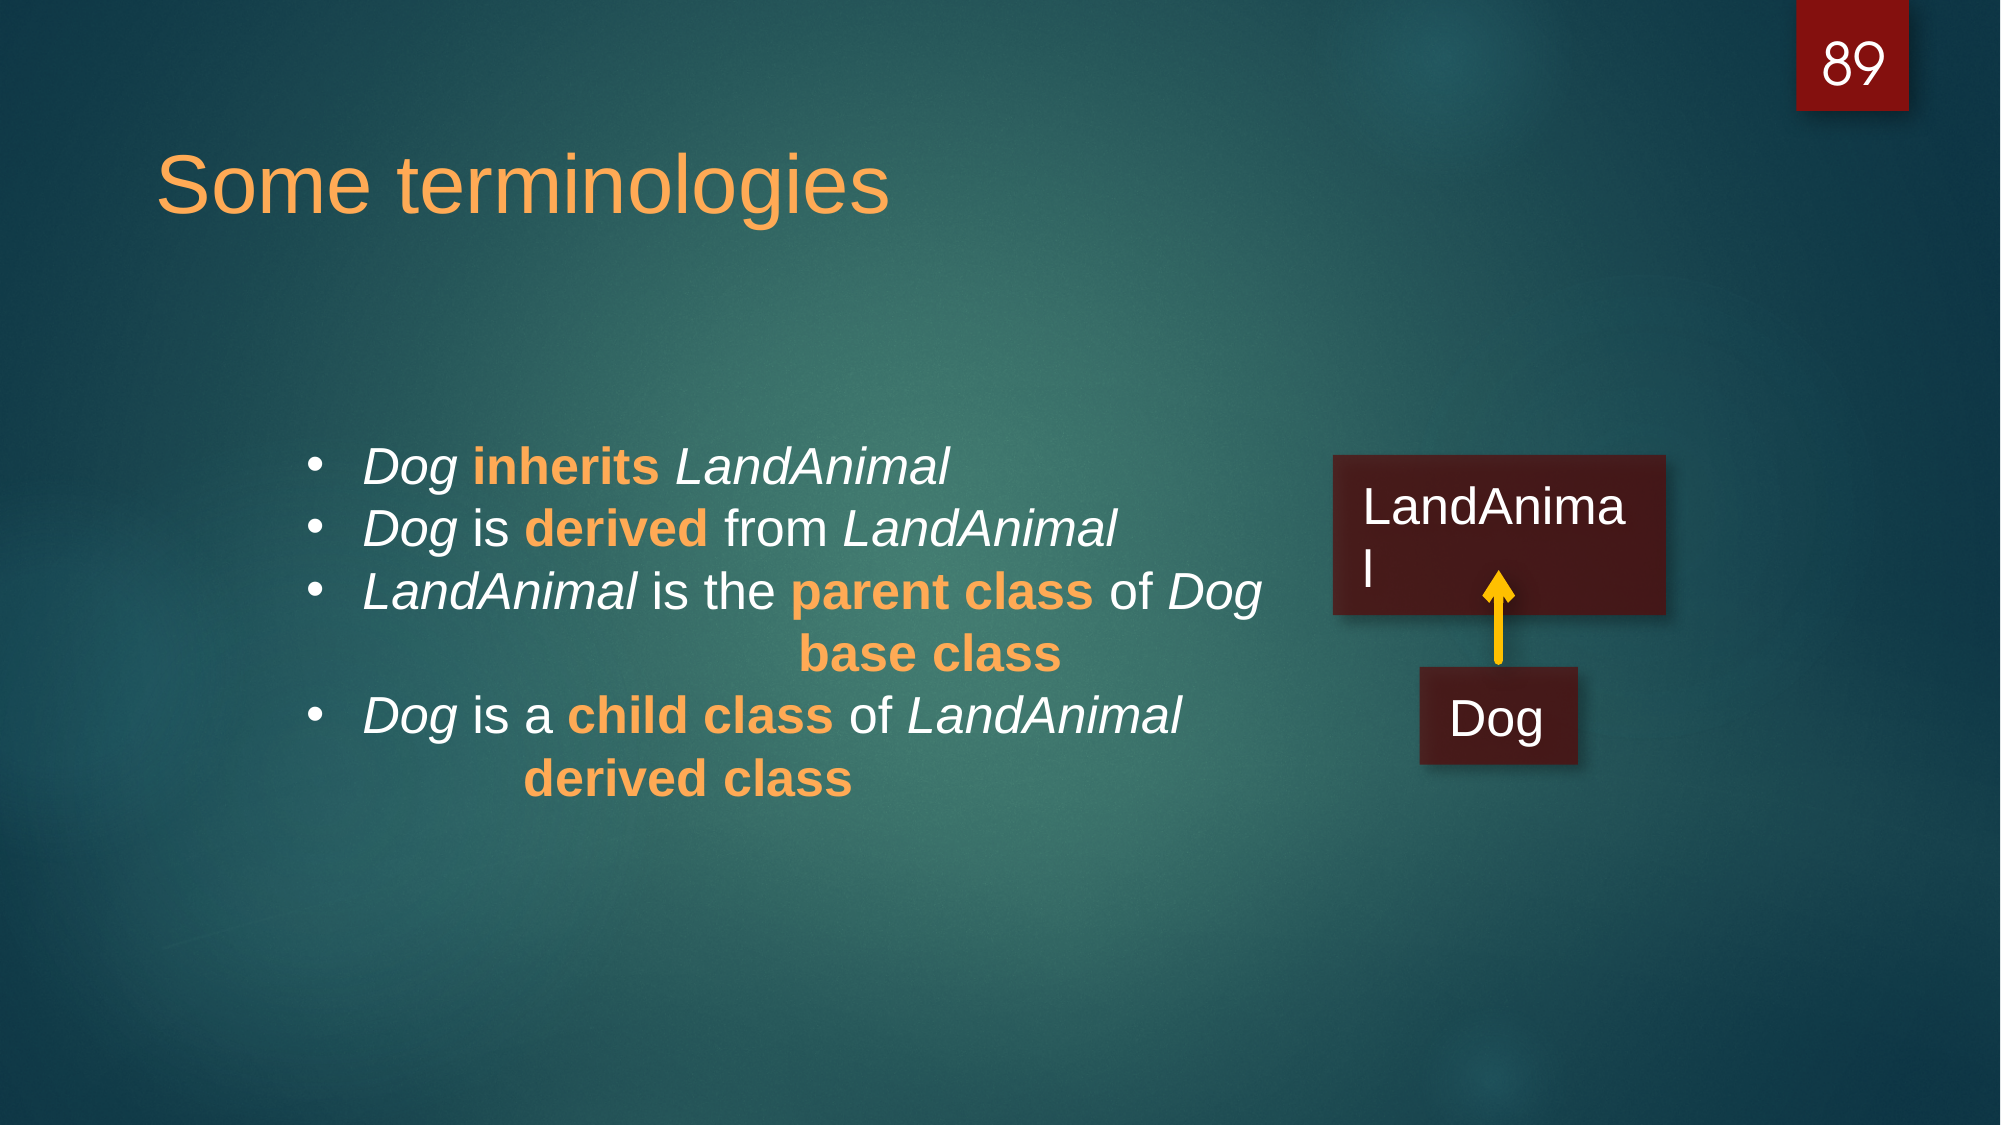

89
Some terminologies
Dog inherits LandAnimal
Dog is derived from LandAnimal
LandAnimal is the parent class of Dog
                                  base class
Dog is a child class of LandAnimal
               derived class

LandAnimal
Dog